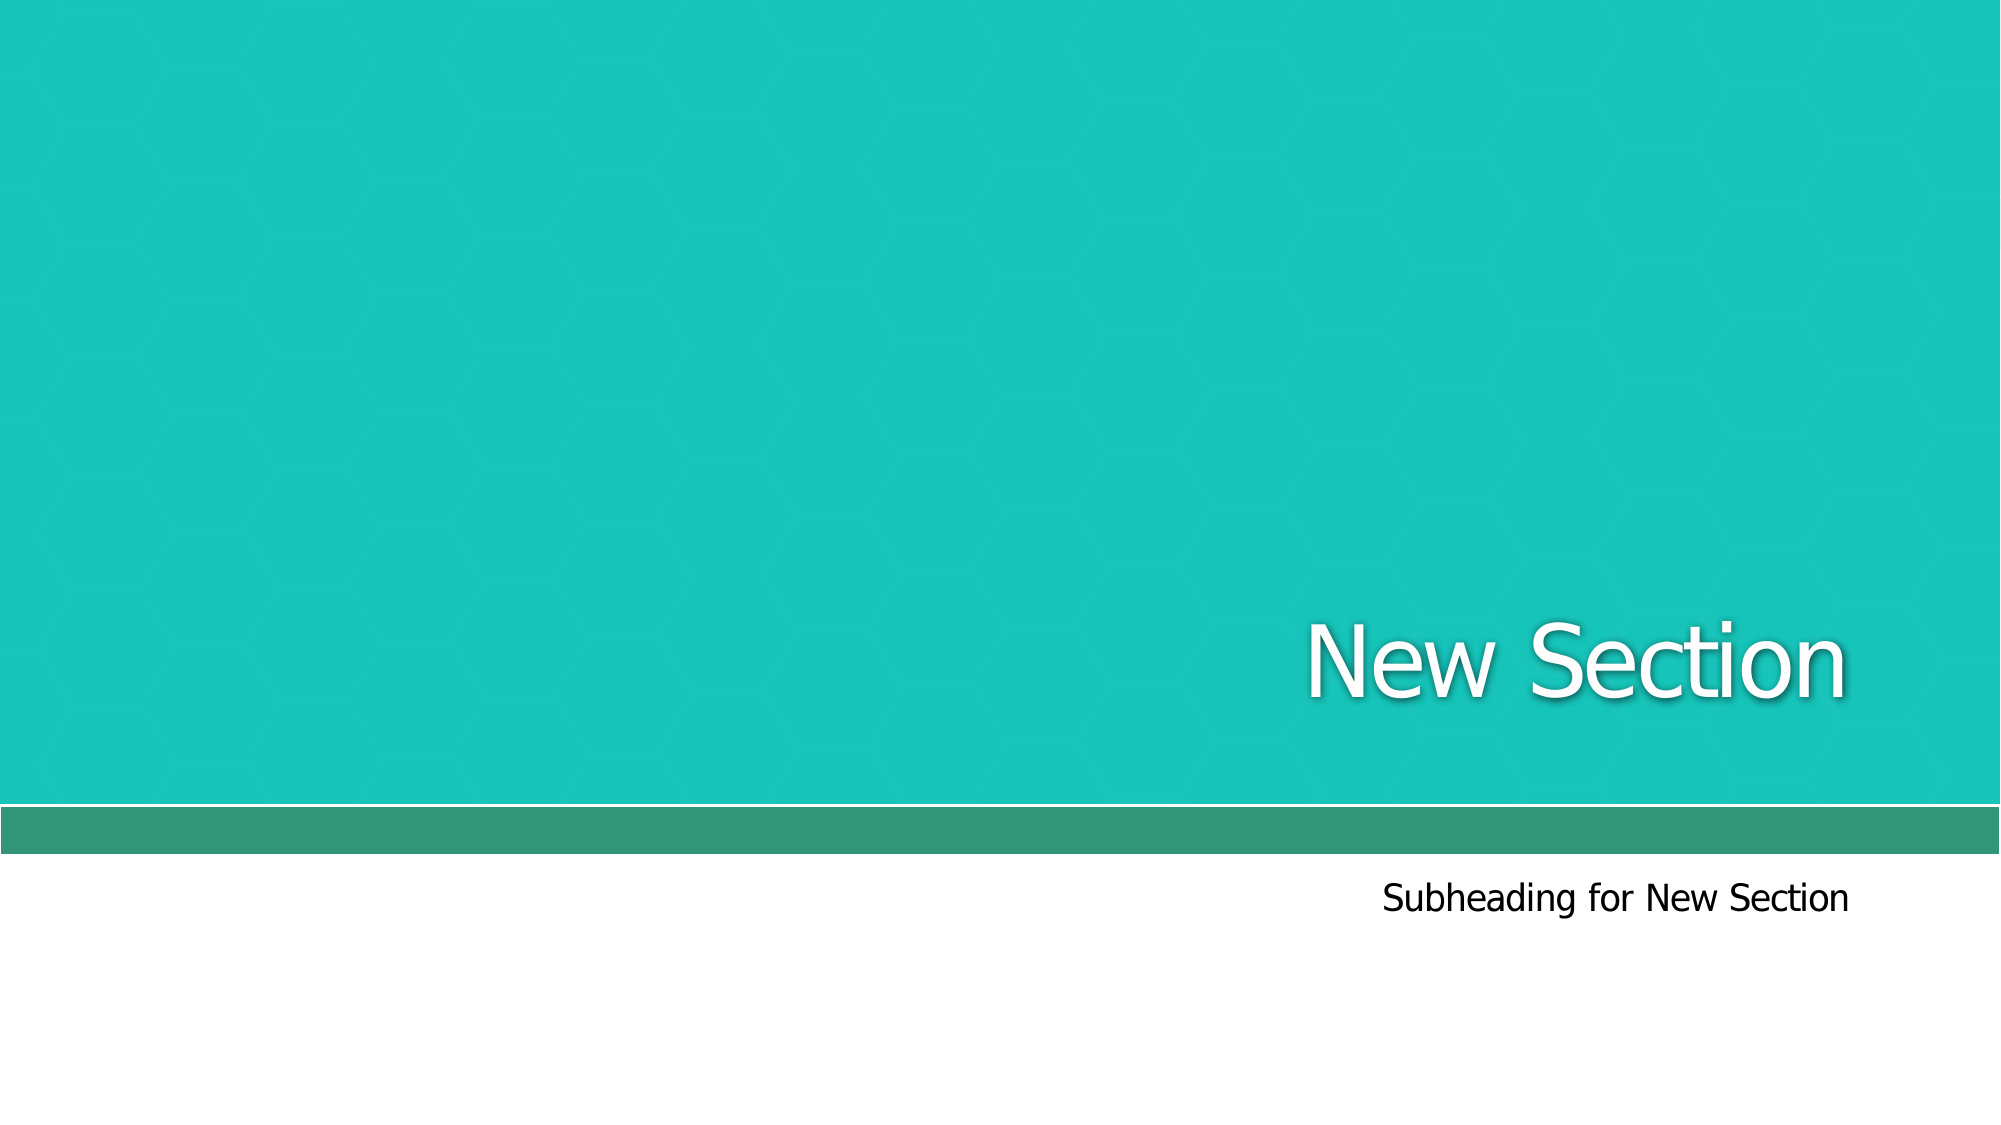

# New Section
Subheading for New Section